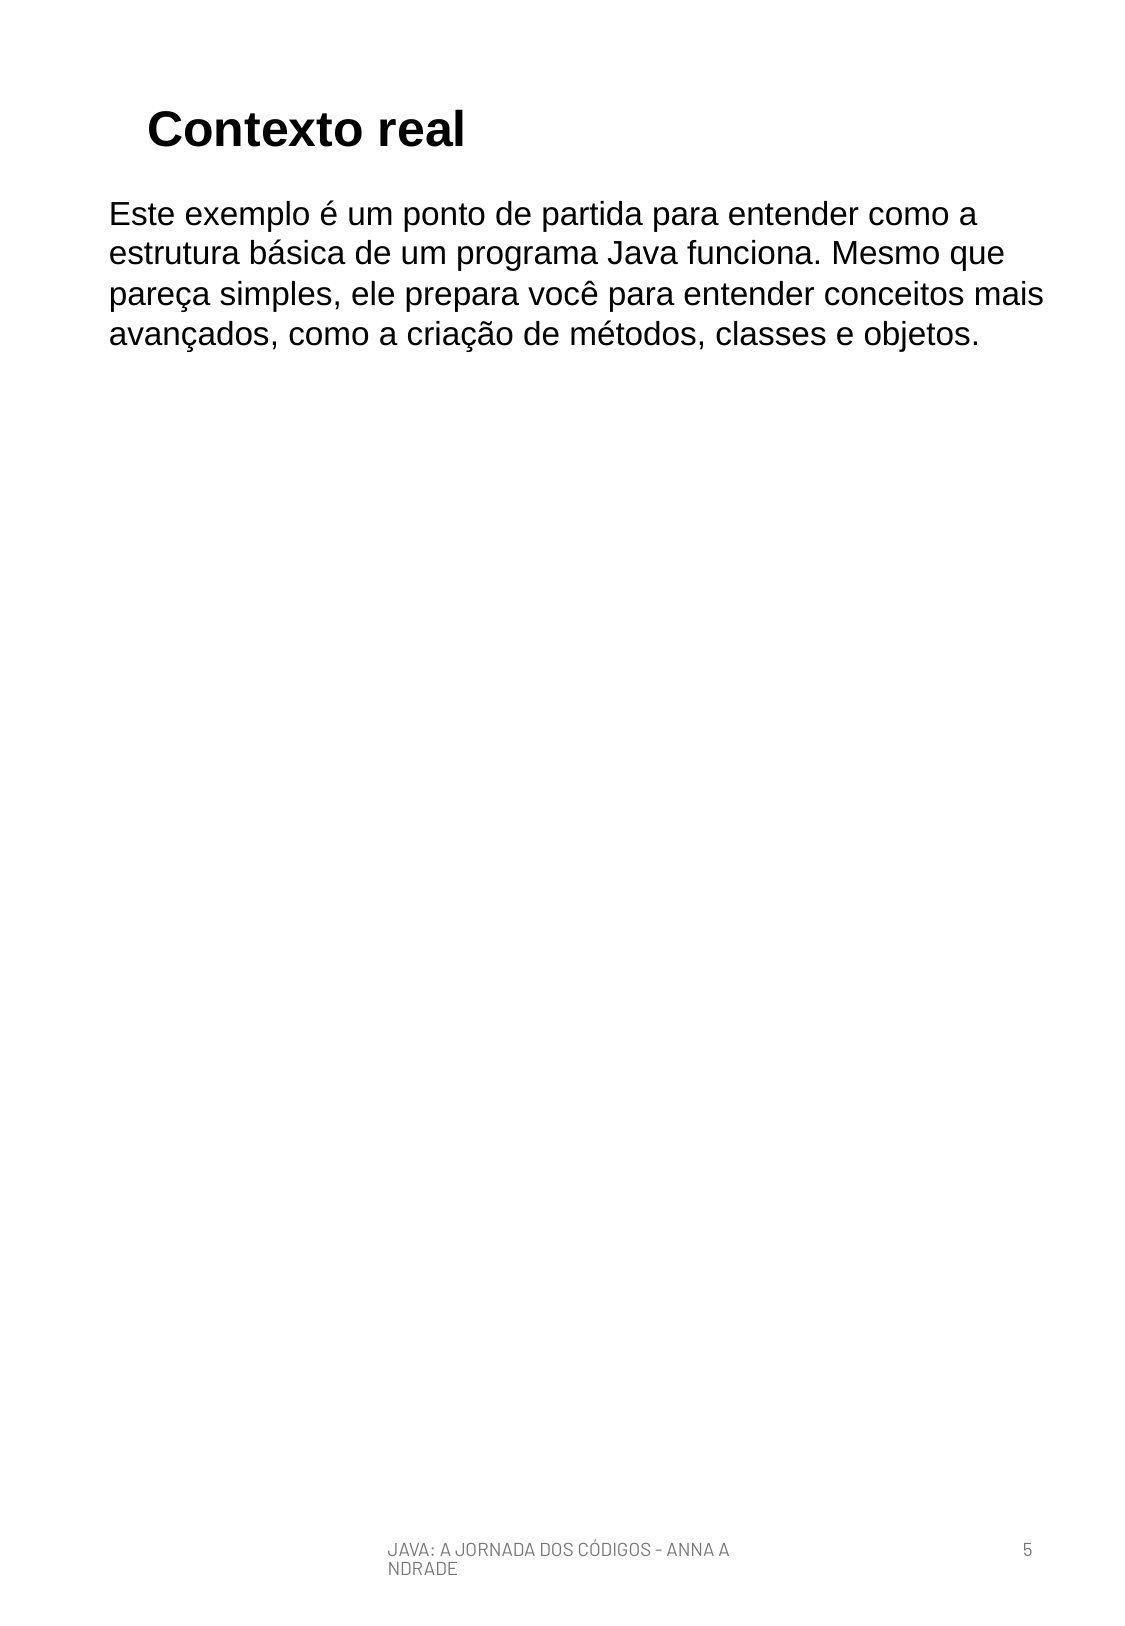

Contexto real
Este exemplo é um ponto de partida para entender como a estrutura básica de um programa Java funciona. Mesmo que pareça simples, ele prepara você para entender conceitos mais avançados, como a criação de métodos, classes e objetos.
JAVA: A JORNADA DOS CÓDIGOS - ANNA ANDRADE
5